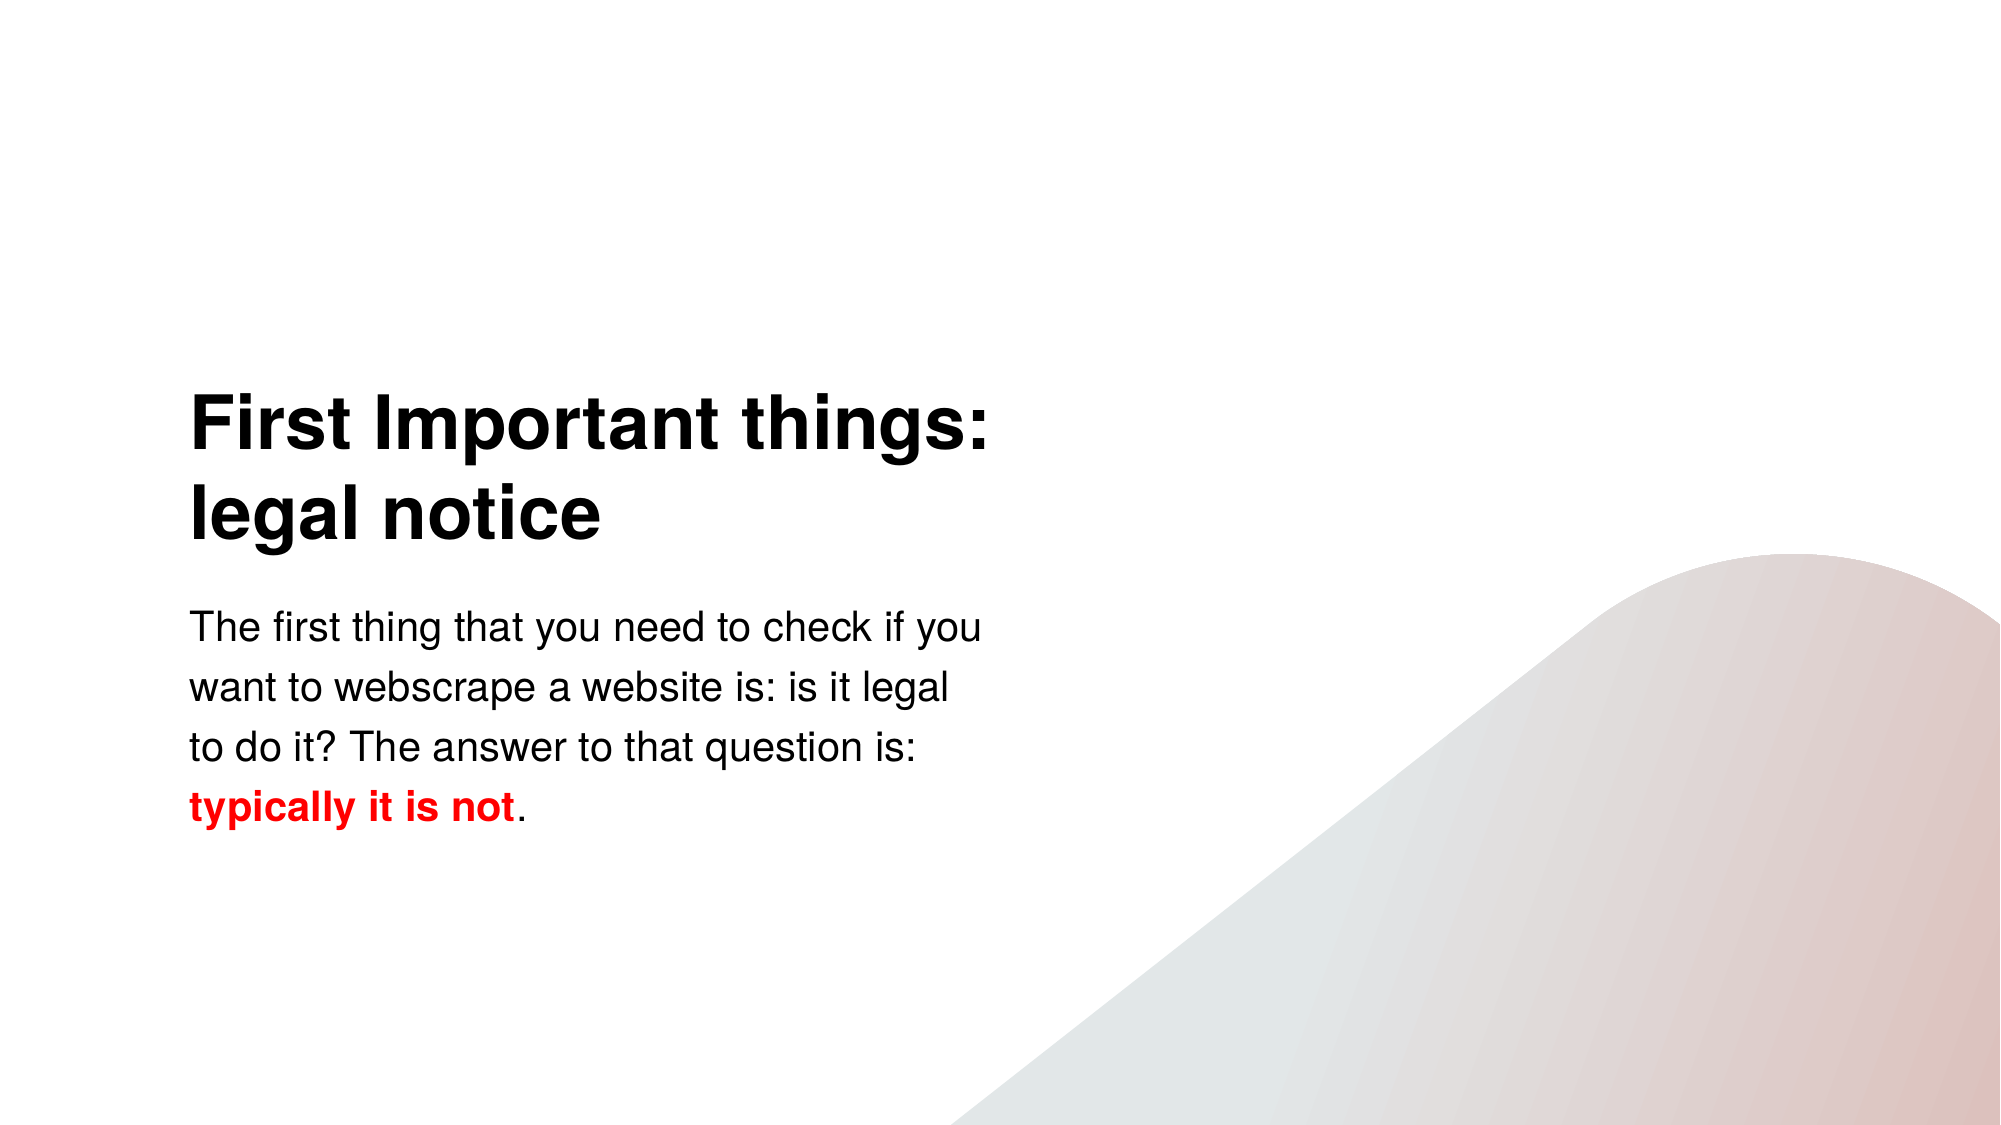

# First Important things: legal notice
The first thing that you need to check if you want to webscrape a website is: is it legal to do it? The answer to that question is: typically it is not.